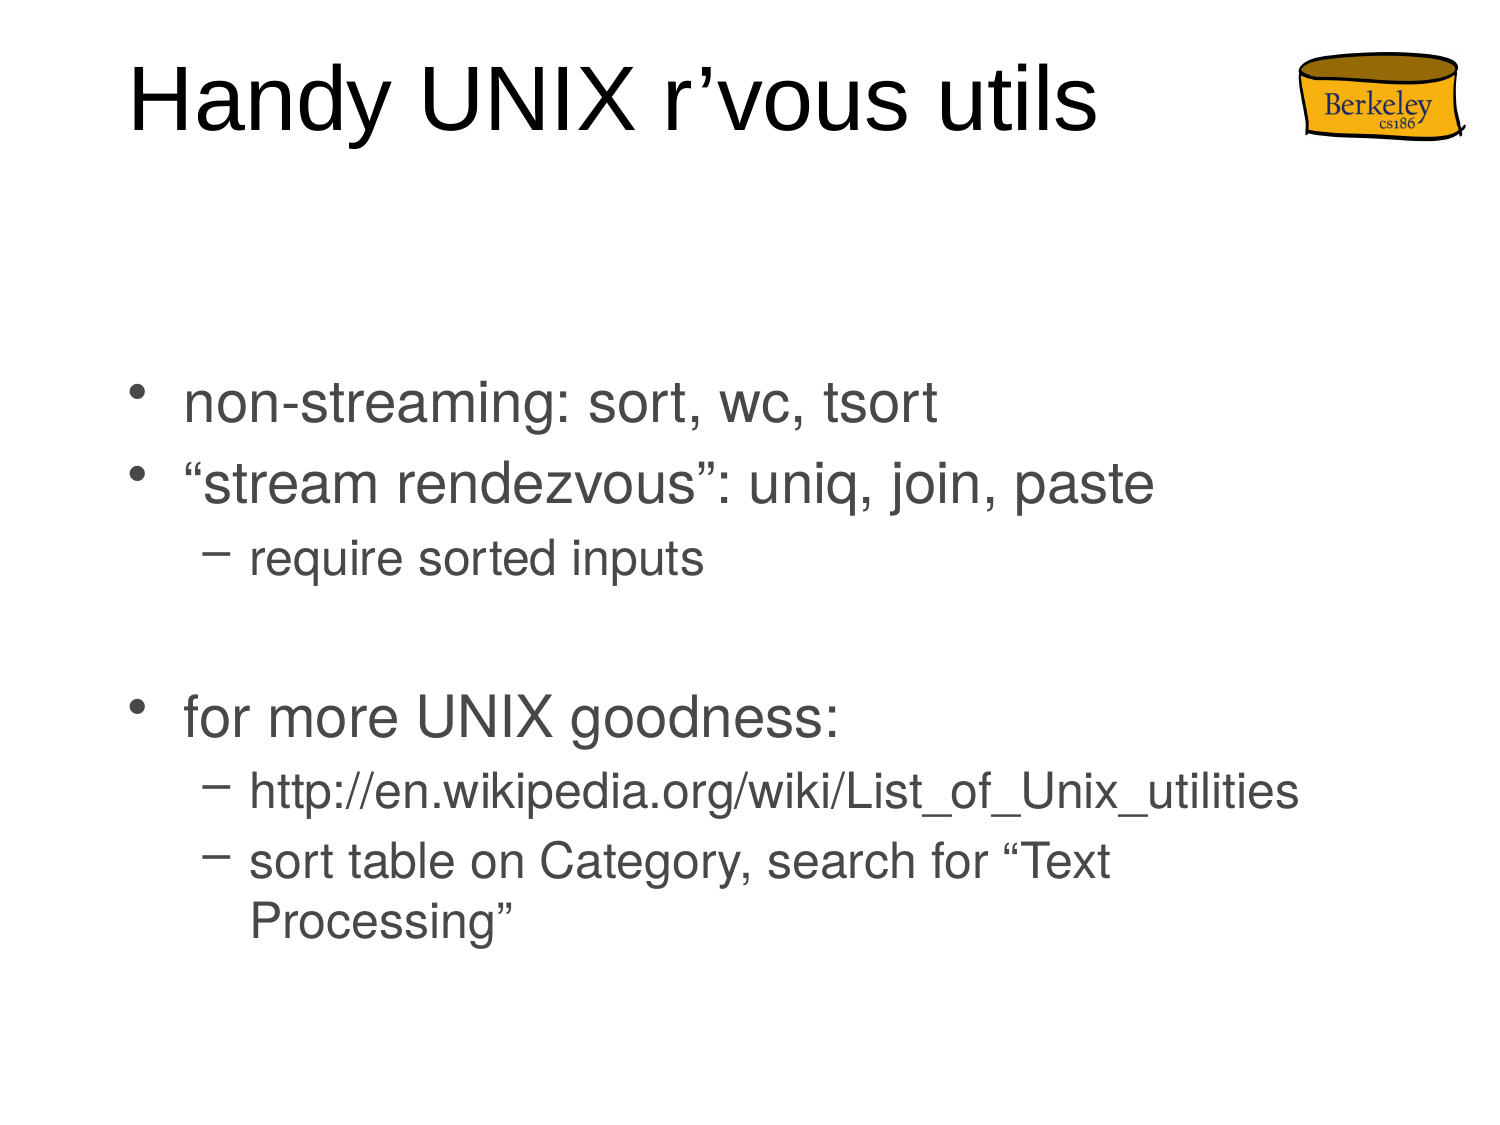

# Handy UNIX r’vous utils
non-streaming: sort, wc, tsort
“stream rendezvous”: uniq, join, paste
require sorted inputs

for more UNIX goodness:
http://en.wikipedia.org/wiki/List_of_Unix_utilities
sort table on Category, search for “Text Processing”